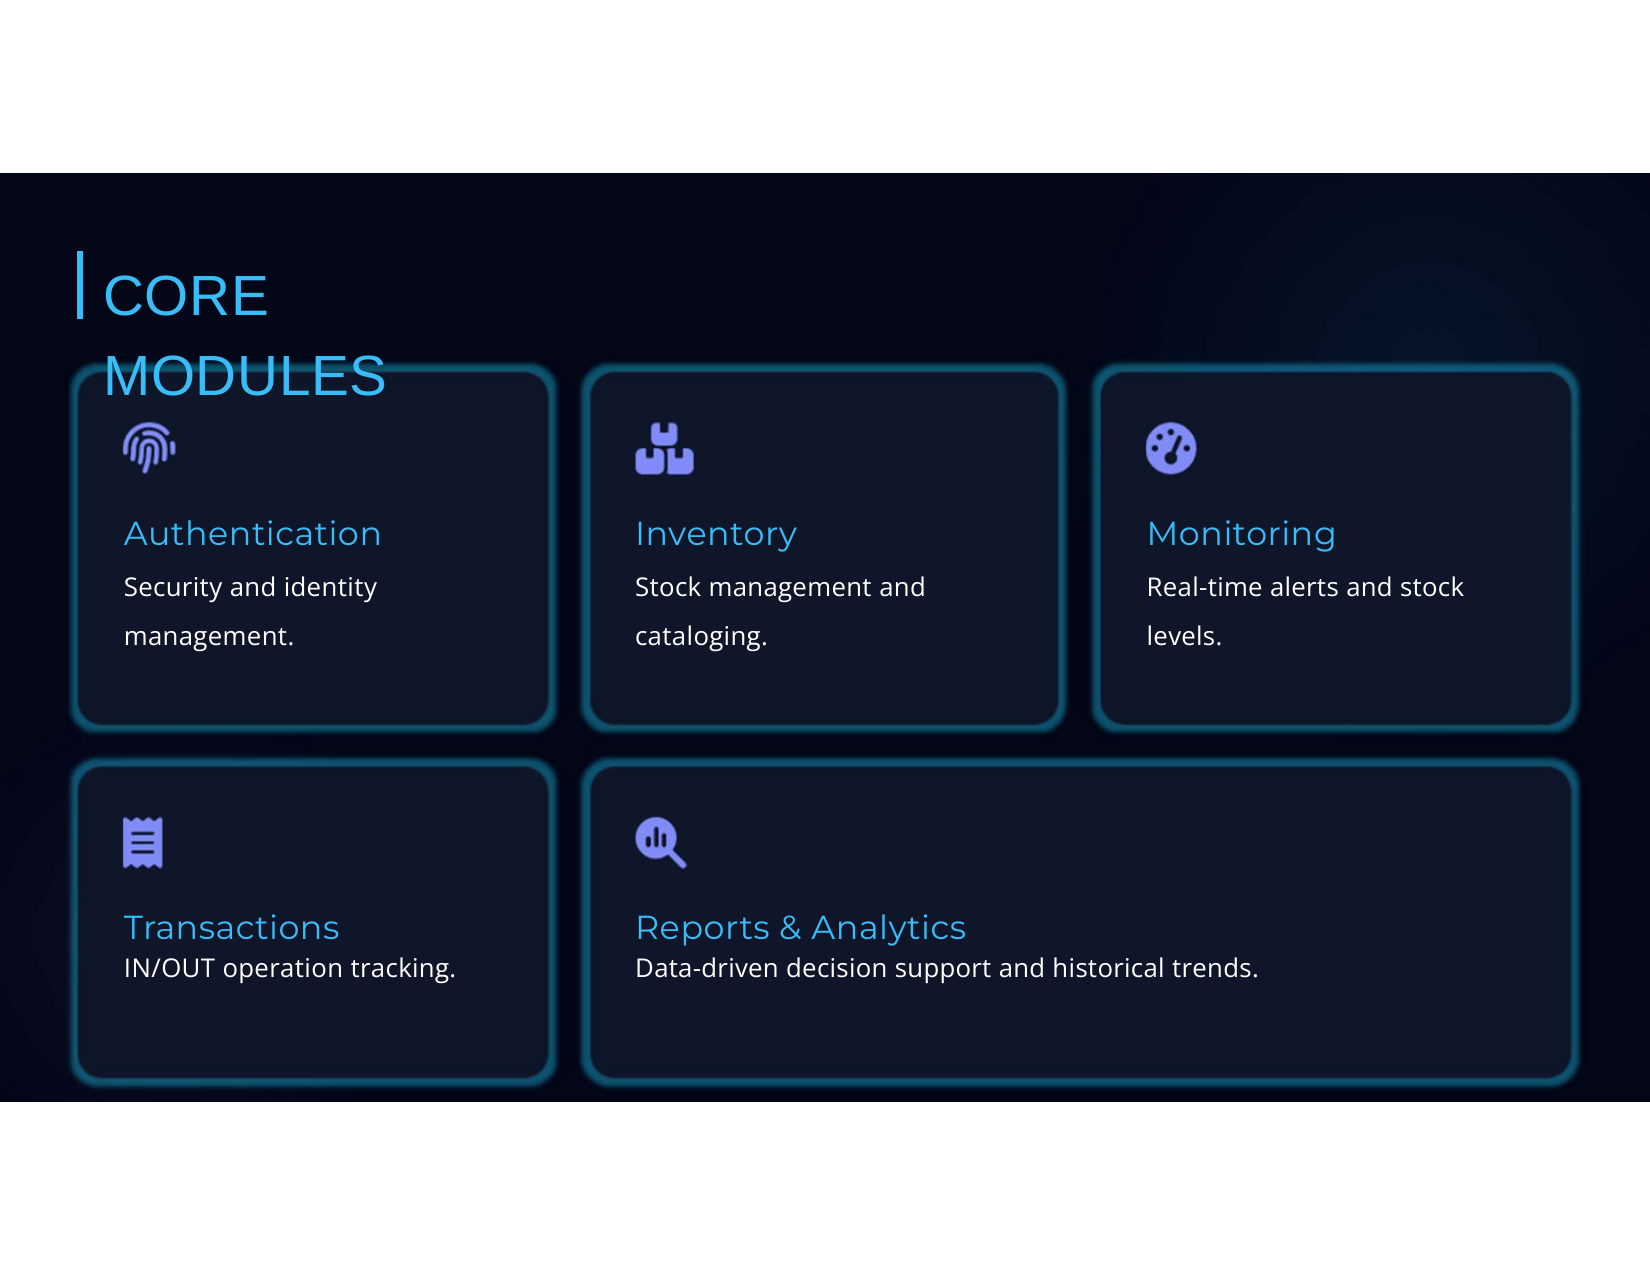

CORE MODULES

Authentication
Security and identity management.
Inventory
Stock management and cataloging.
Monitoring
Real-time alerts and stock levels.

Transactions
IN/OUT operation tracking.
Reports & Analytics
Data-driven decision support and historical trends.